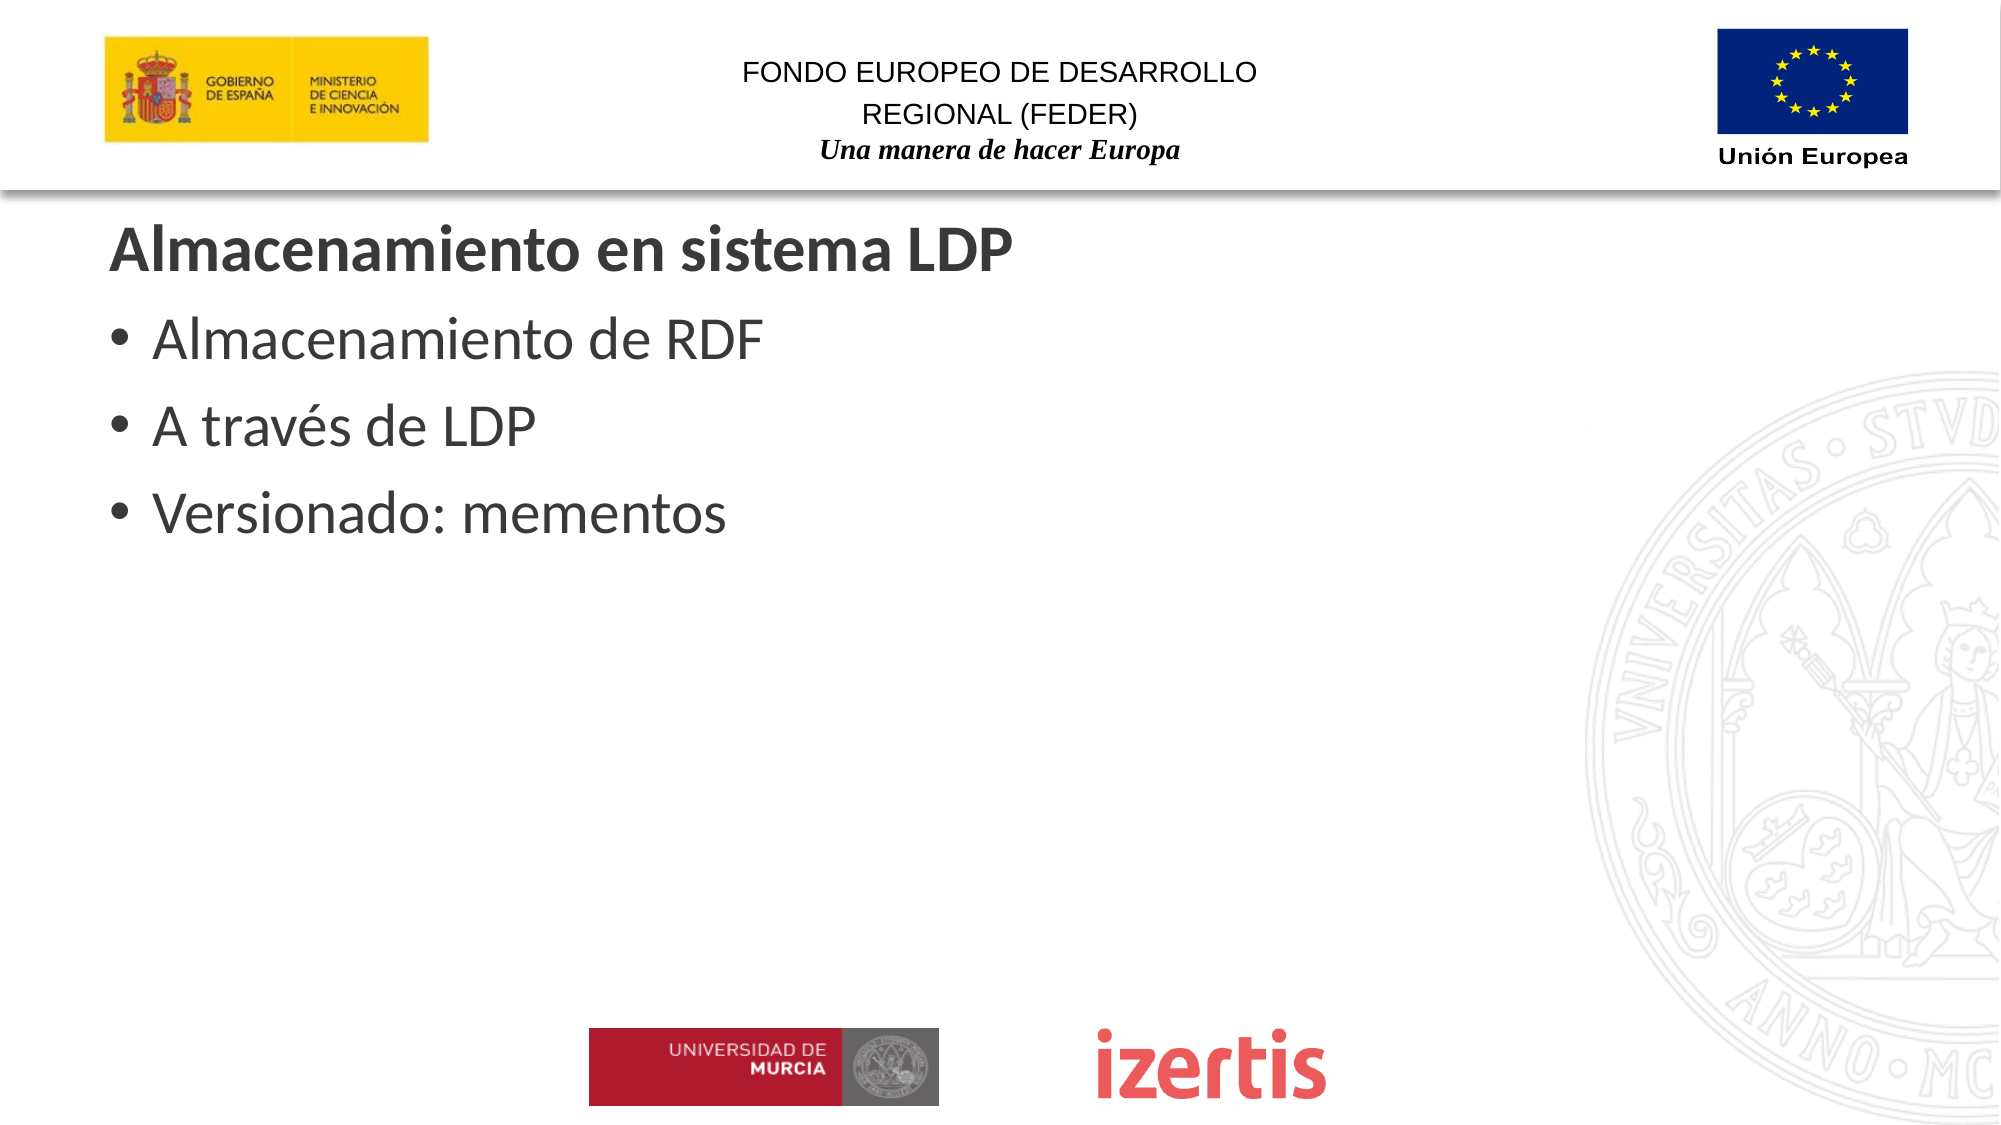

Almacenamiento en sistema LDP
Almacenamiento de RDF
A través de LDP
Versionado: mementos